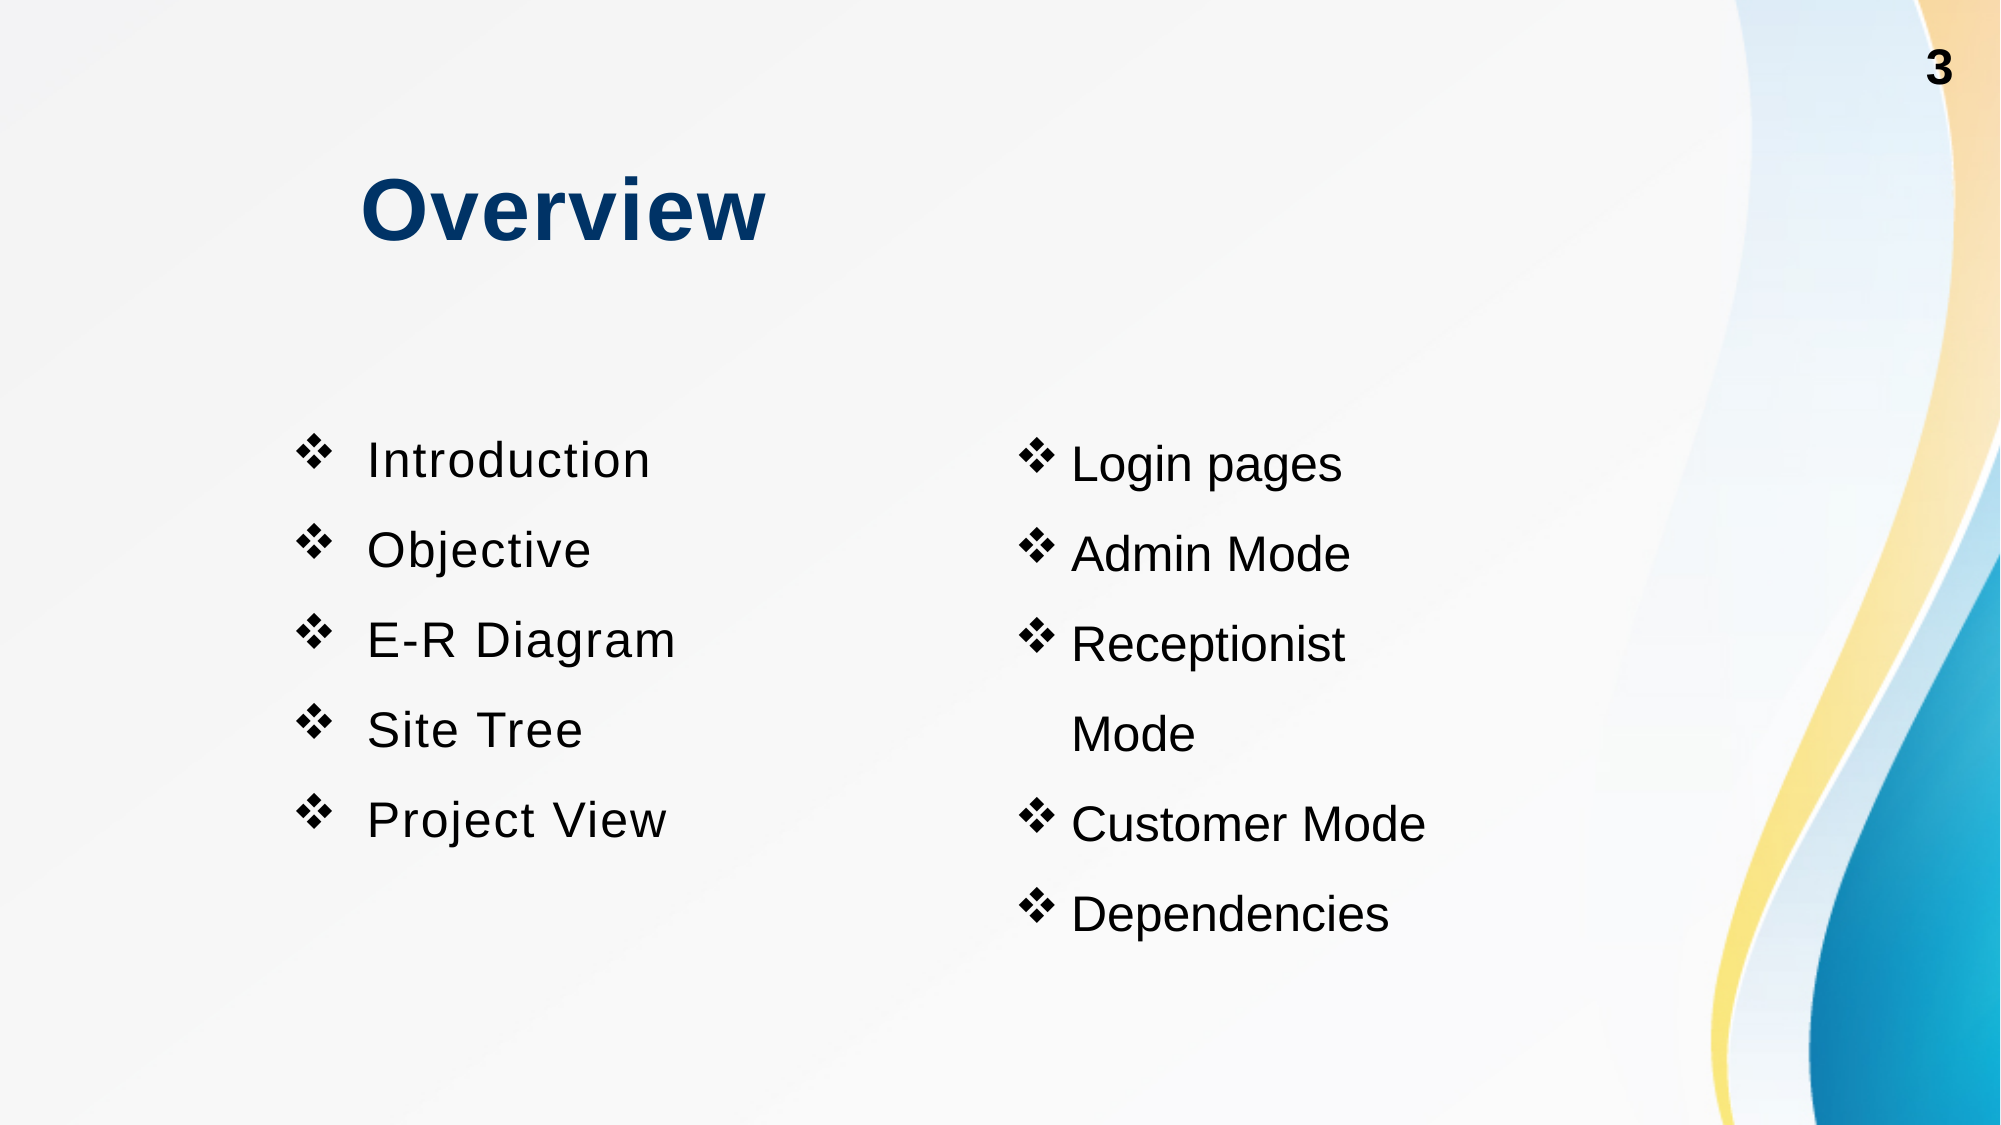

3
Overview
Introduction
Objective
E-R Diagram
Site Tree
Project View
Login pages
Admin Mode
Receptionist Mode
Customer Mode
Dependencies